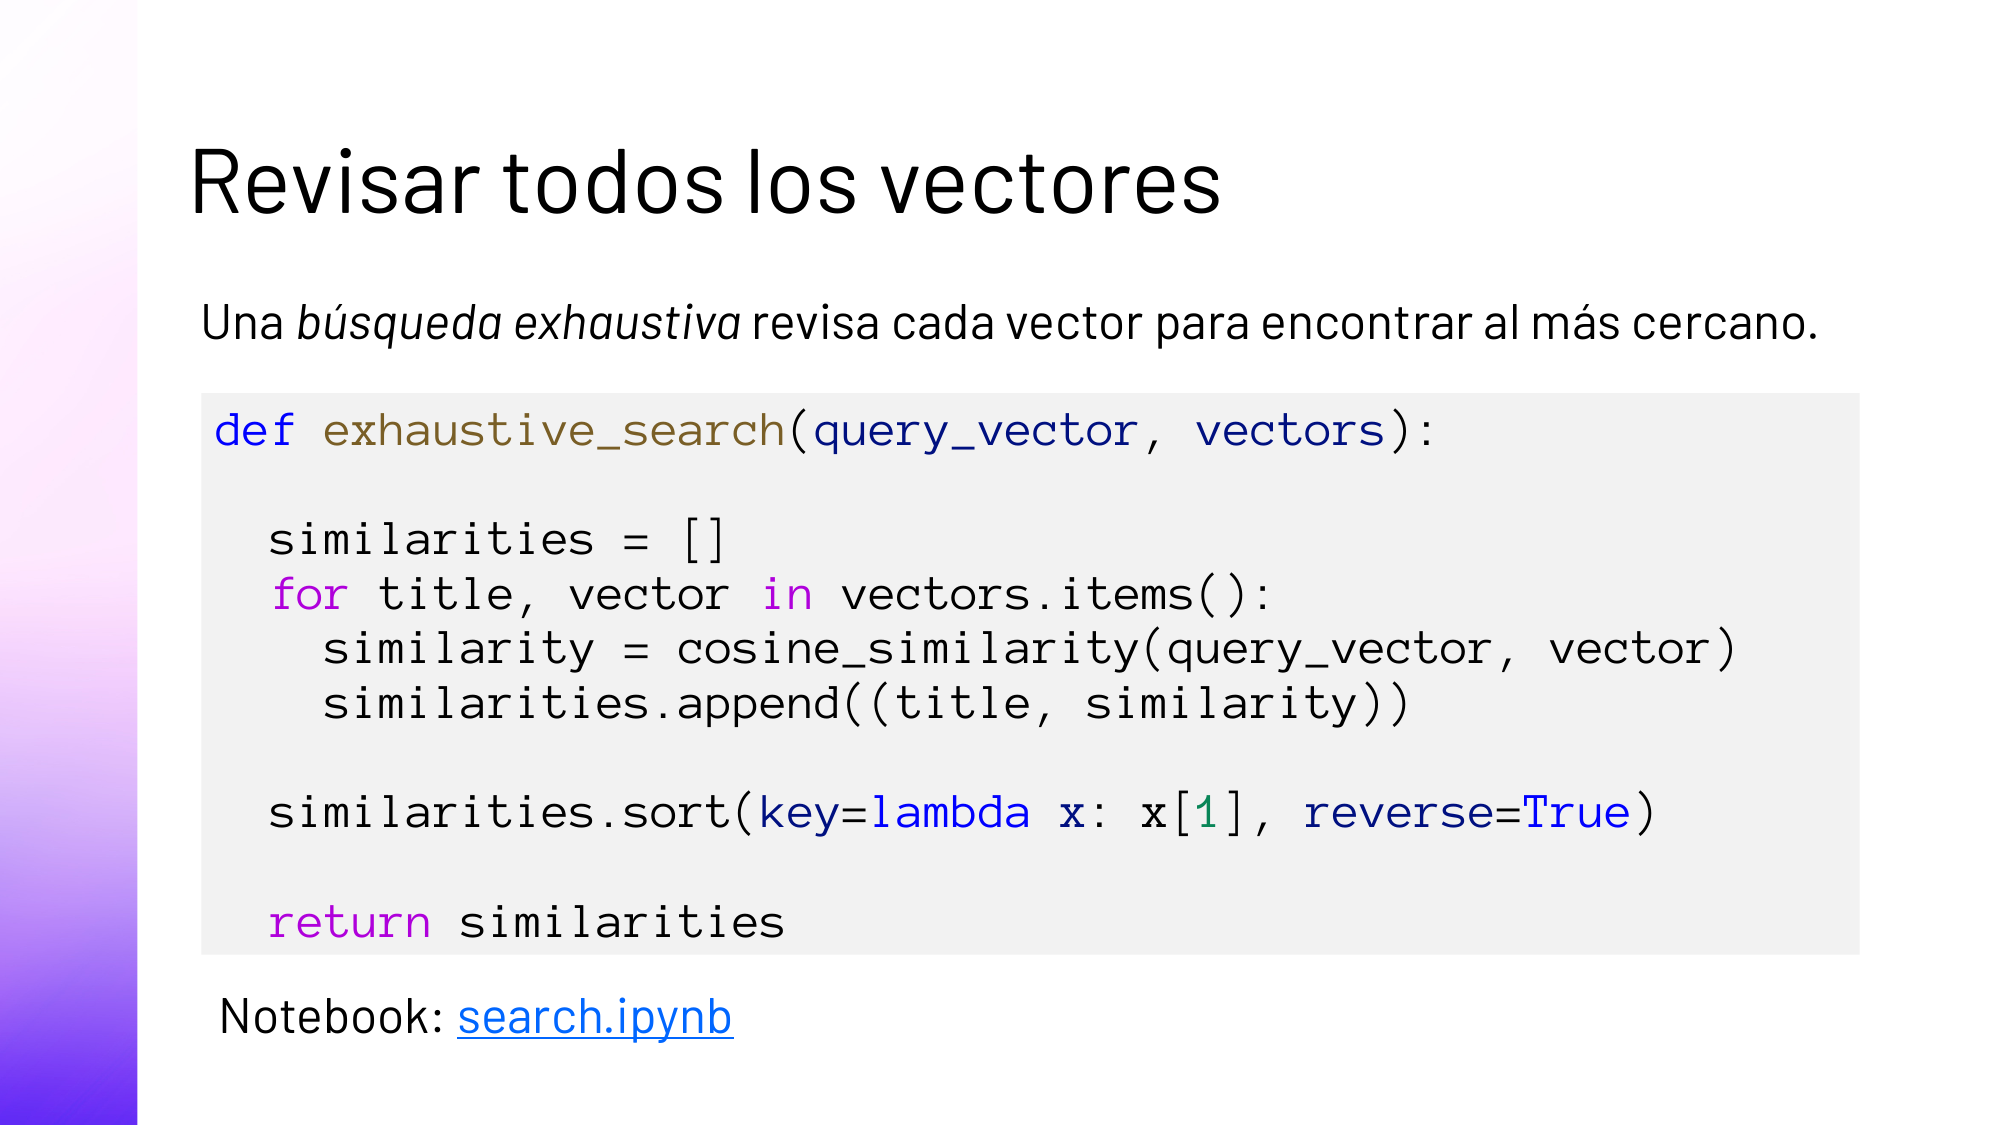

# Revisar todos los vectores
Una búsqueda exhaustiva revisa cada vector para encontrar al más cercano.
def exhaustive_search(query_vector, vectors):

  similarities = []
  for title, vector in vectors.items():
    similarity = cosine_similarity(query_vector, vector)
    similarities.append((title, similarity))

  similarities.sort(key=lambda x: x[1], reverse=True)

  return similarities
Notebook: search.ipynb